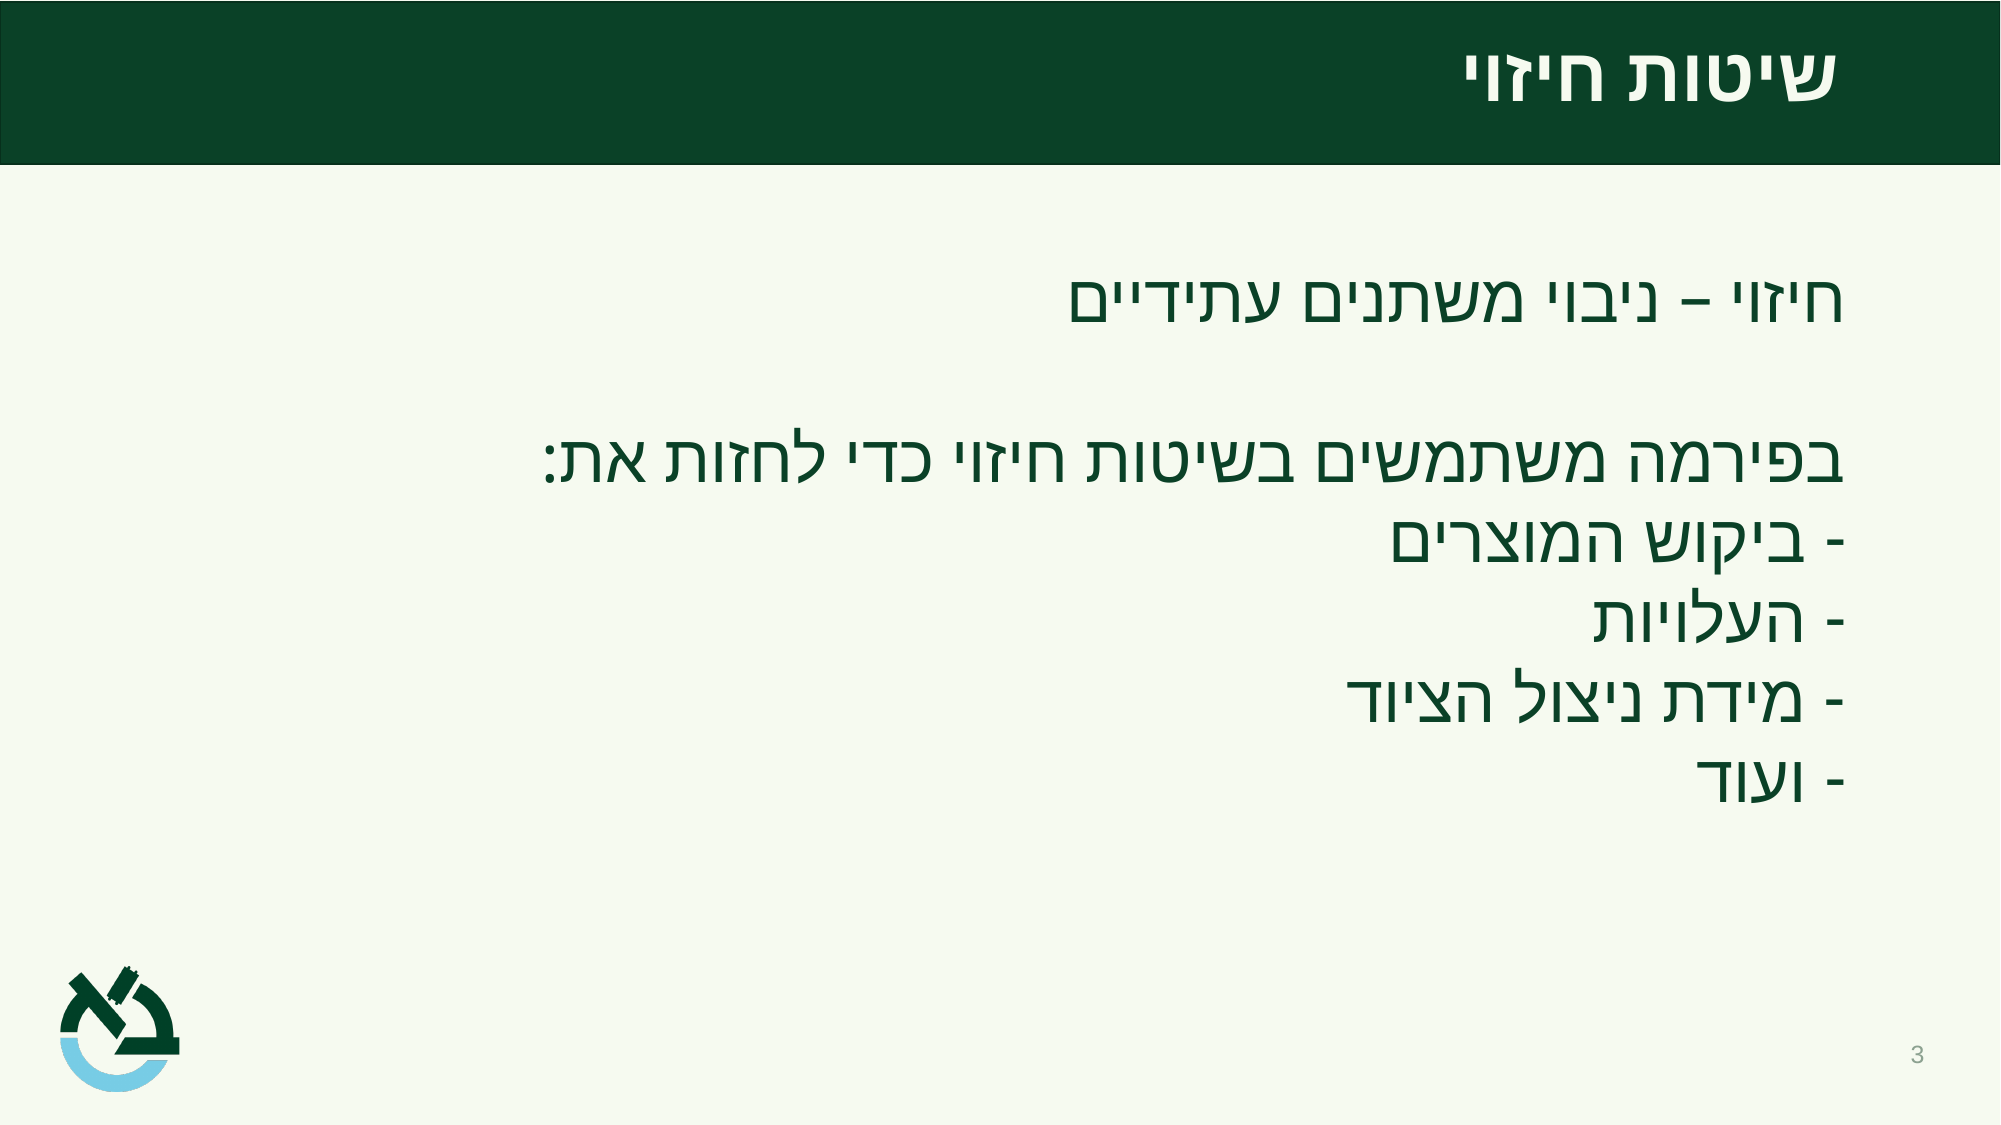

# שיטות חיזוי
חיזוי – ניבוי משתנים עתידיים

בפירמה משתמשים בשיטות חיזוי כדי לחזות את:
- ביקוש המוצרים
- העלויות
- מידת ניצול הציוד
- ועוד
3